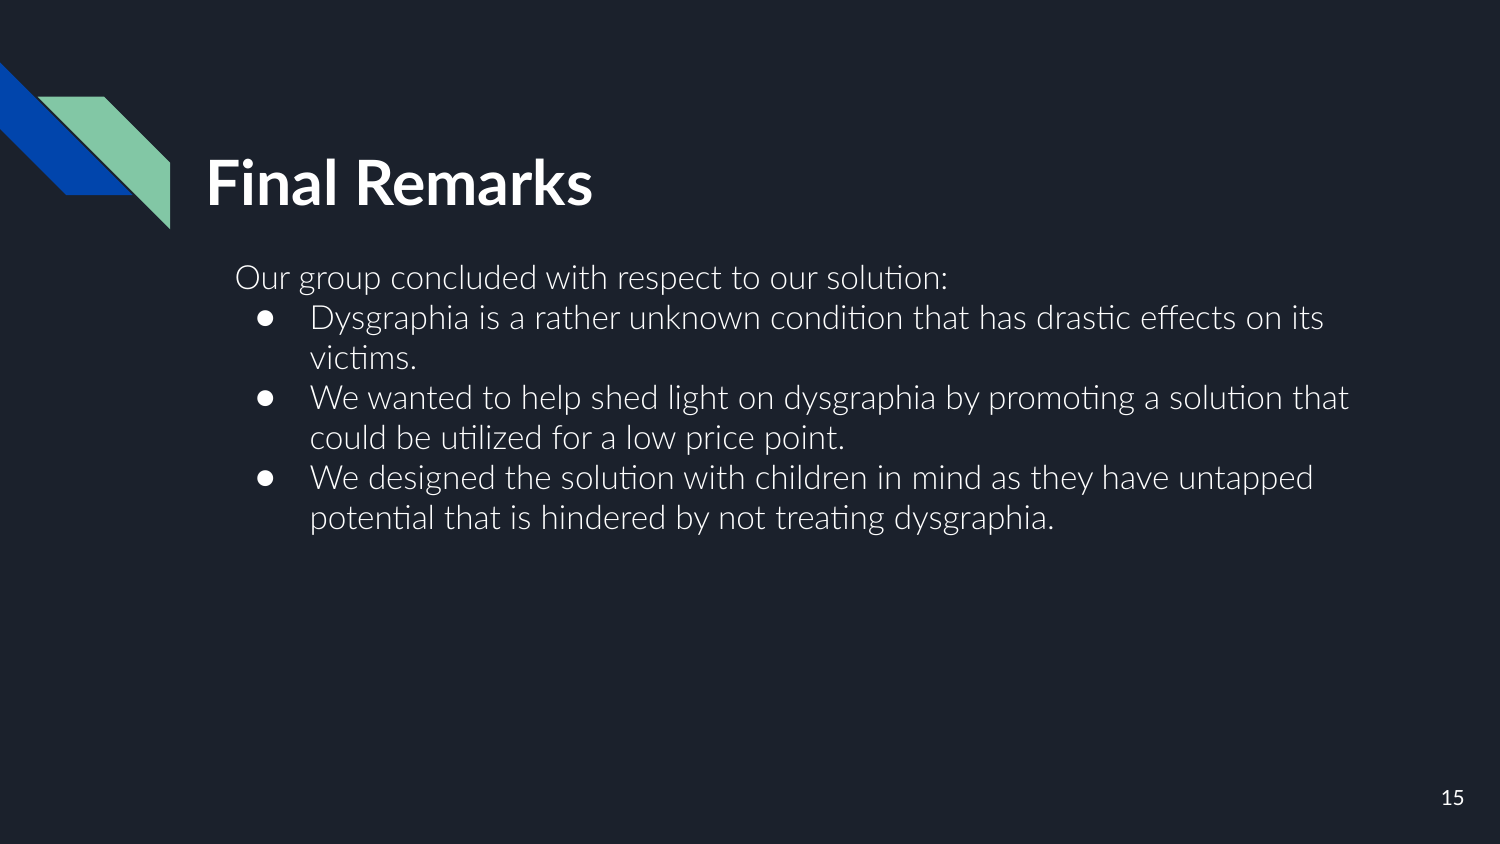

# Final Remarks
Our group concluded with respect to our solution:
Dysgraphia is a rather unknown condition that has drastic effects on its victims.
We wanted to help shed light on dysgraphia by promoting a solution that could be utilized for a low price point.
We designed the solution with children in mind as they have untapped potential that is hindered by not treating dysgraphia.
15